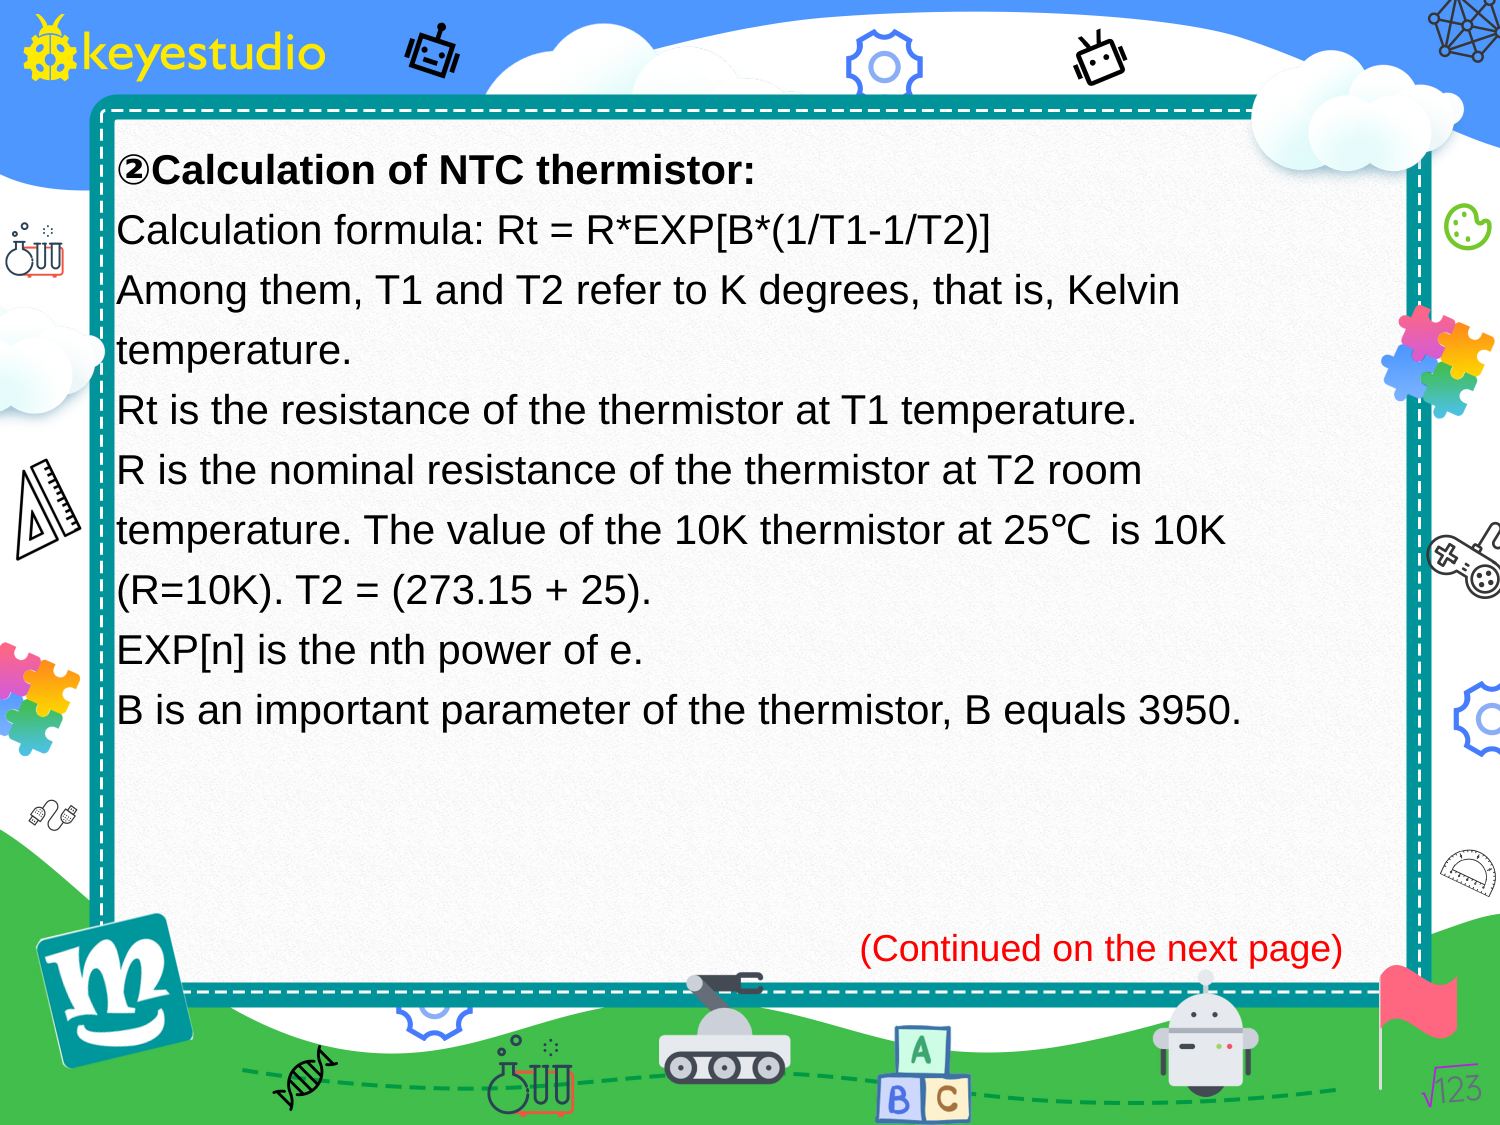

②Calculation of NTC thermistor:
Calculation formula: Rt = R*EXP[B*(1/T1-1/T2)]
Among them, T1 and T2 refer to K degrees, that is, Kelvin temperature.
Rt is the resistance of the thermistor at T1 temperature.
R is the nominal resistance of the thermistor at T2 room temperature. The value of the 10K thermistor at 25℃ is 10K (R=10K). T2 = (273.15 + 25).
EXP[n] is the nth power of e.
B is an important parameter of the thermistor, B equals 3950.

(Continued on the next page)